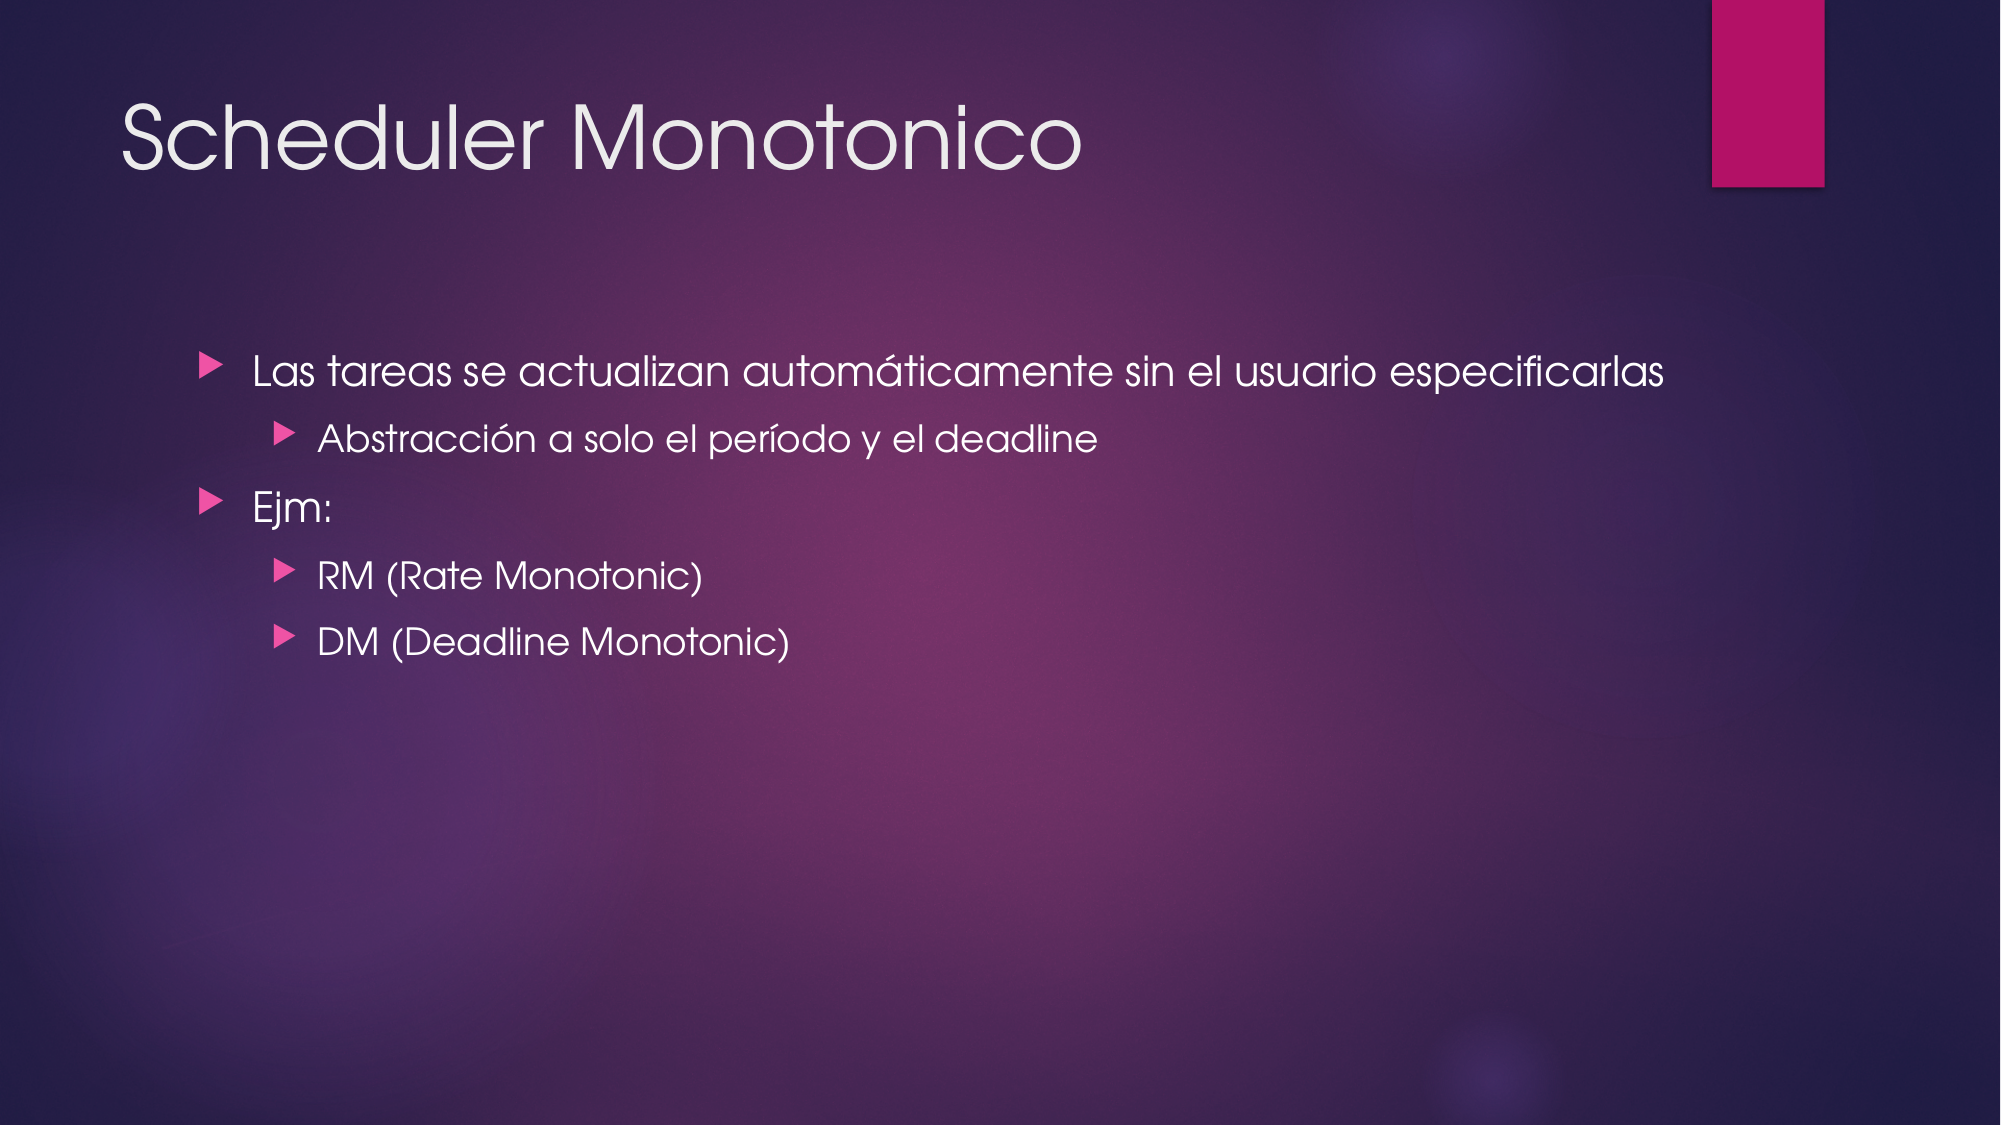

# Scheduler Monotonico
Las tareas se actualizan automáticamente sin el usuario especificarlas
Abstracción a solo el período y el deadline
Ejm:
RM (Rate Monotonic)
DM (Deadline Monotonic)